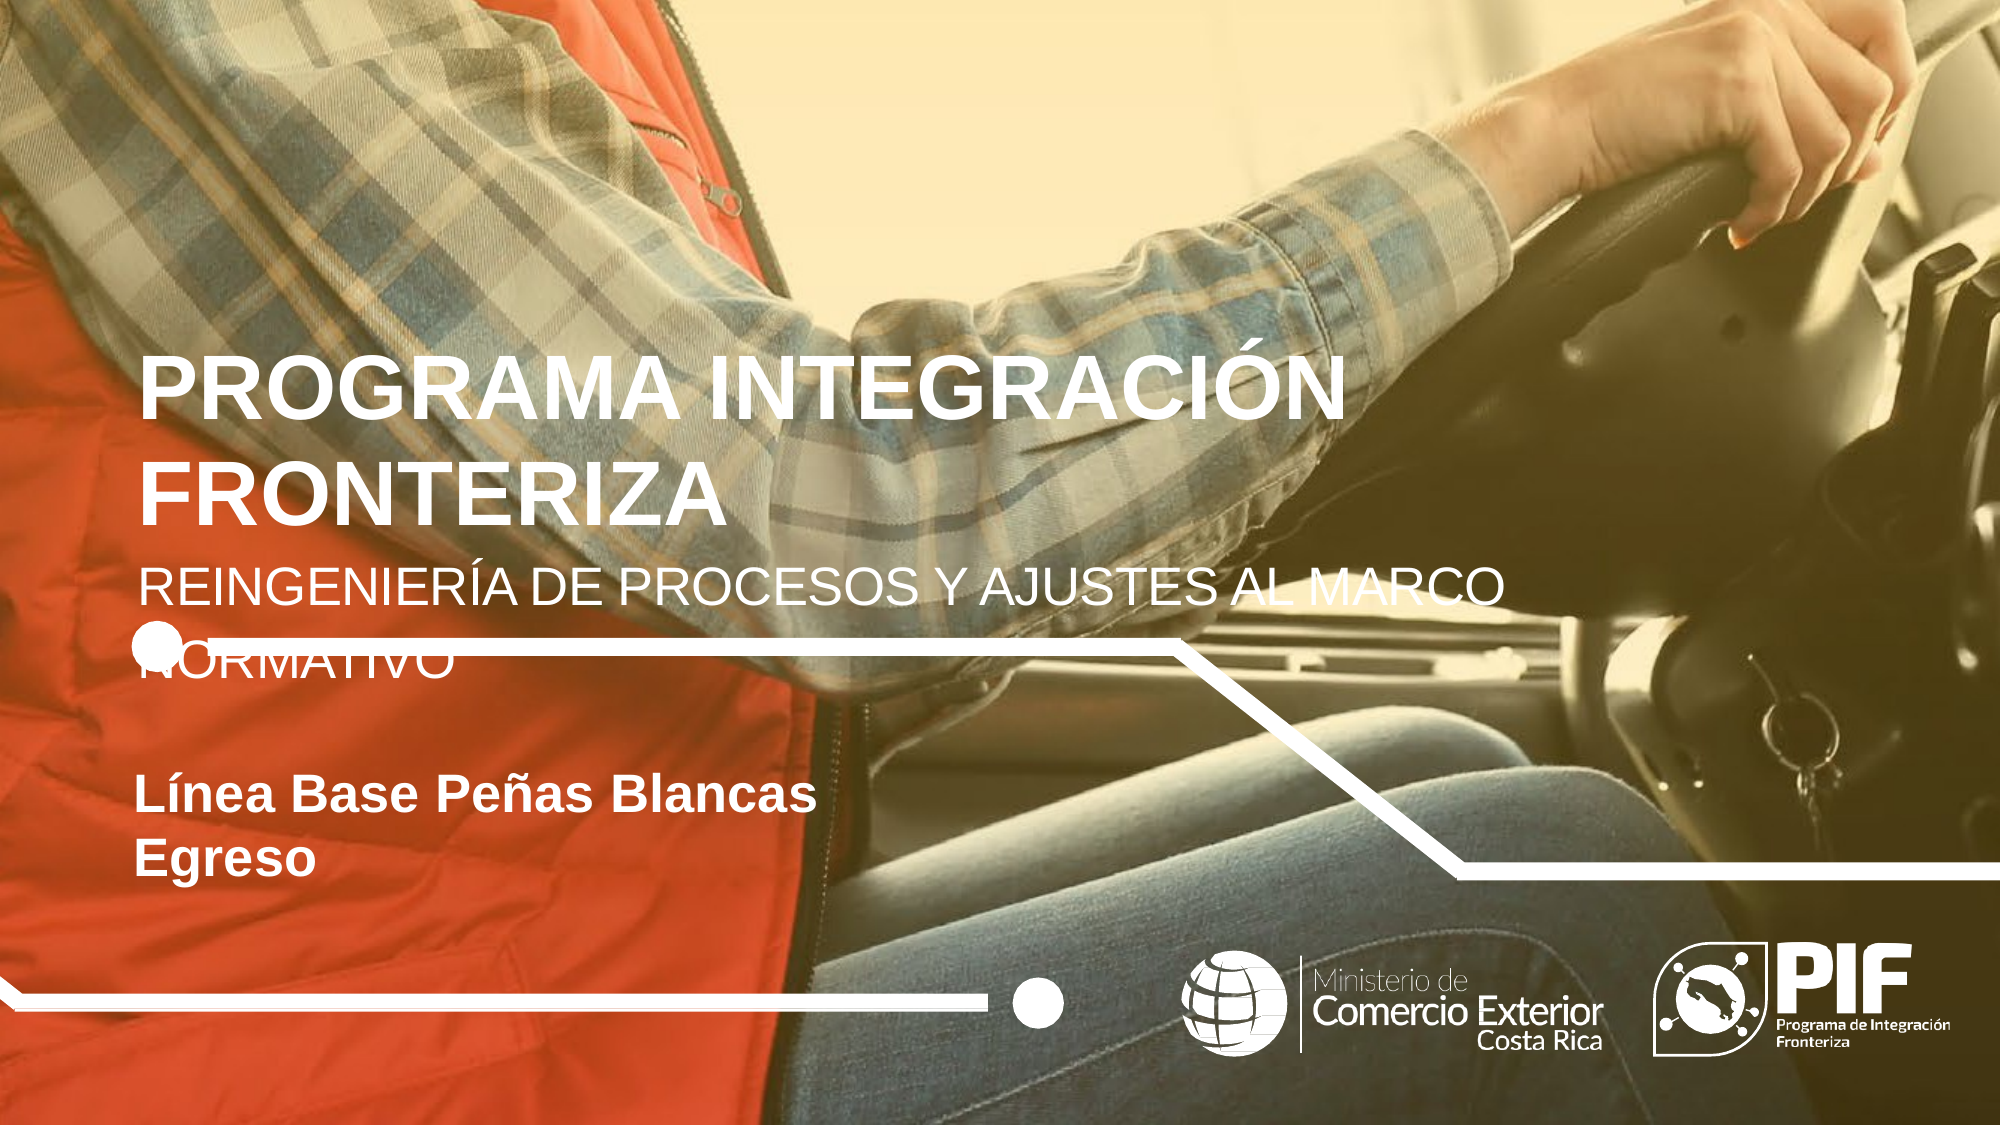

PROGRAMA INTEGRACIÓN FRONTERIZA
REINGENIERÍA DE PROCESOS Y AJUSTES AL MARCO NORMATIVO

Línea Base Peñas Blancas
Egreso